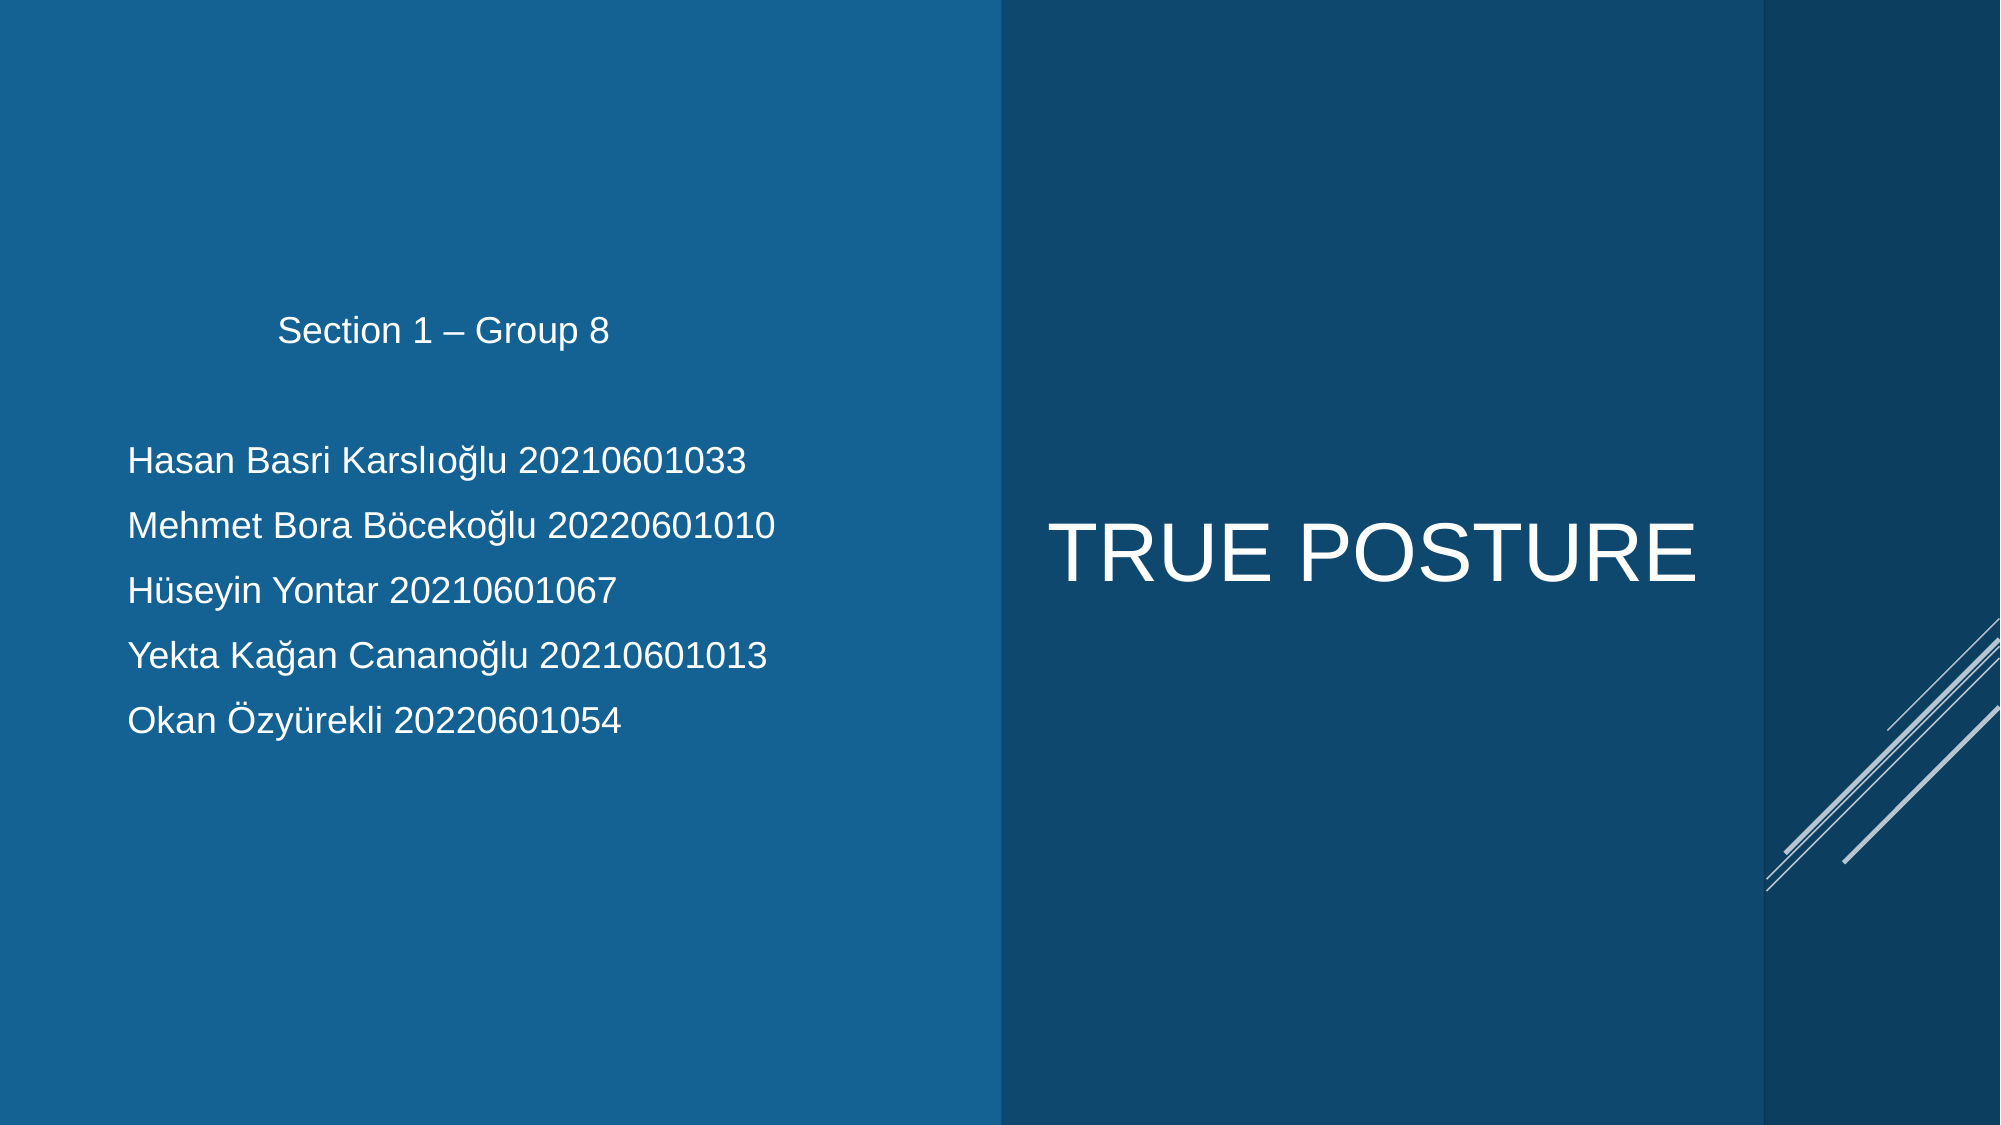

Section 1 – Group 8

Hasan Basri Karslıoğlu 20210601033
Mehmet Bora Böcekoğlu 20220601010
Hüseyin Yontar 20210601067
Yekta Kağan Cananoğlu 20210601013
Okan Özyürekli 20220601054

# TRUE POSTURE